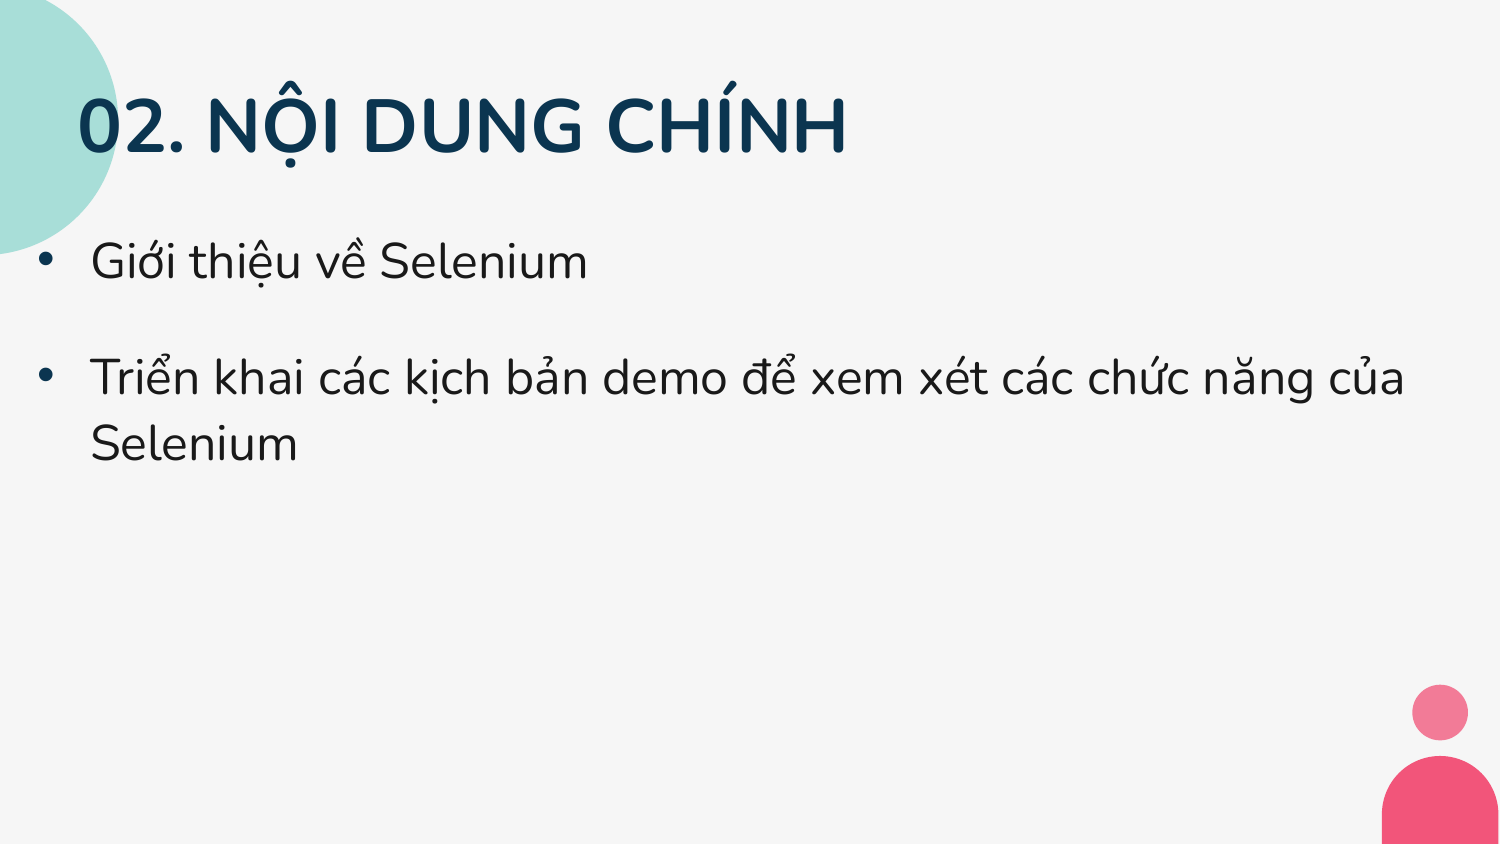

# 02. NỘI DUNG CHÍNH
Giới thiệu về Selenium
Triển khai các kịch bản demo để xem xét các chức năng của Selenium